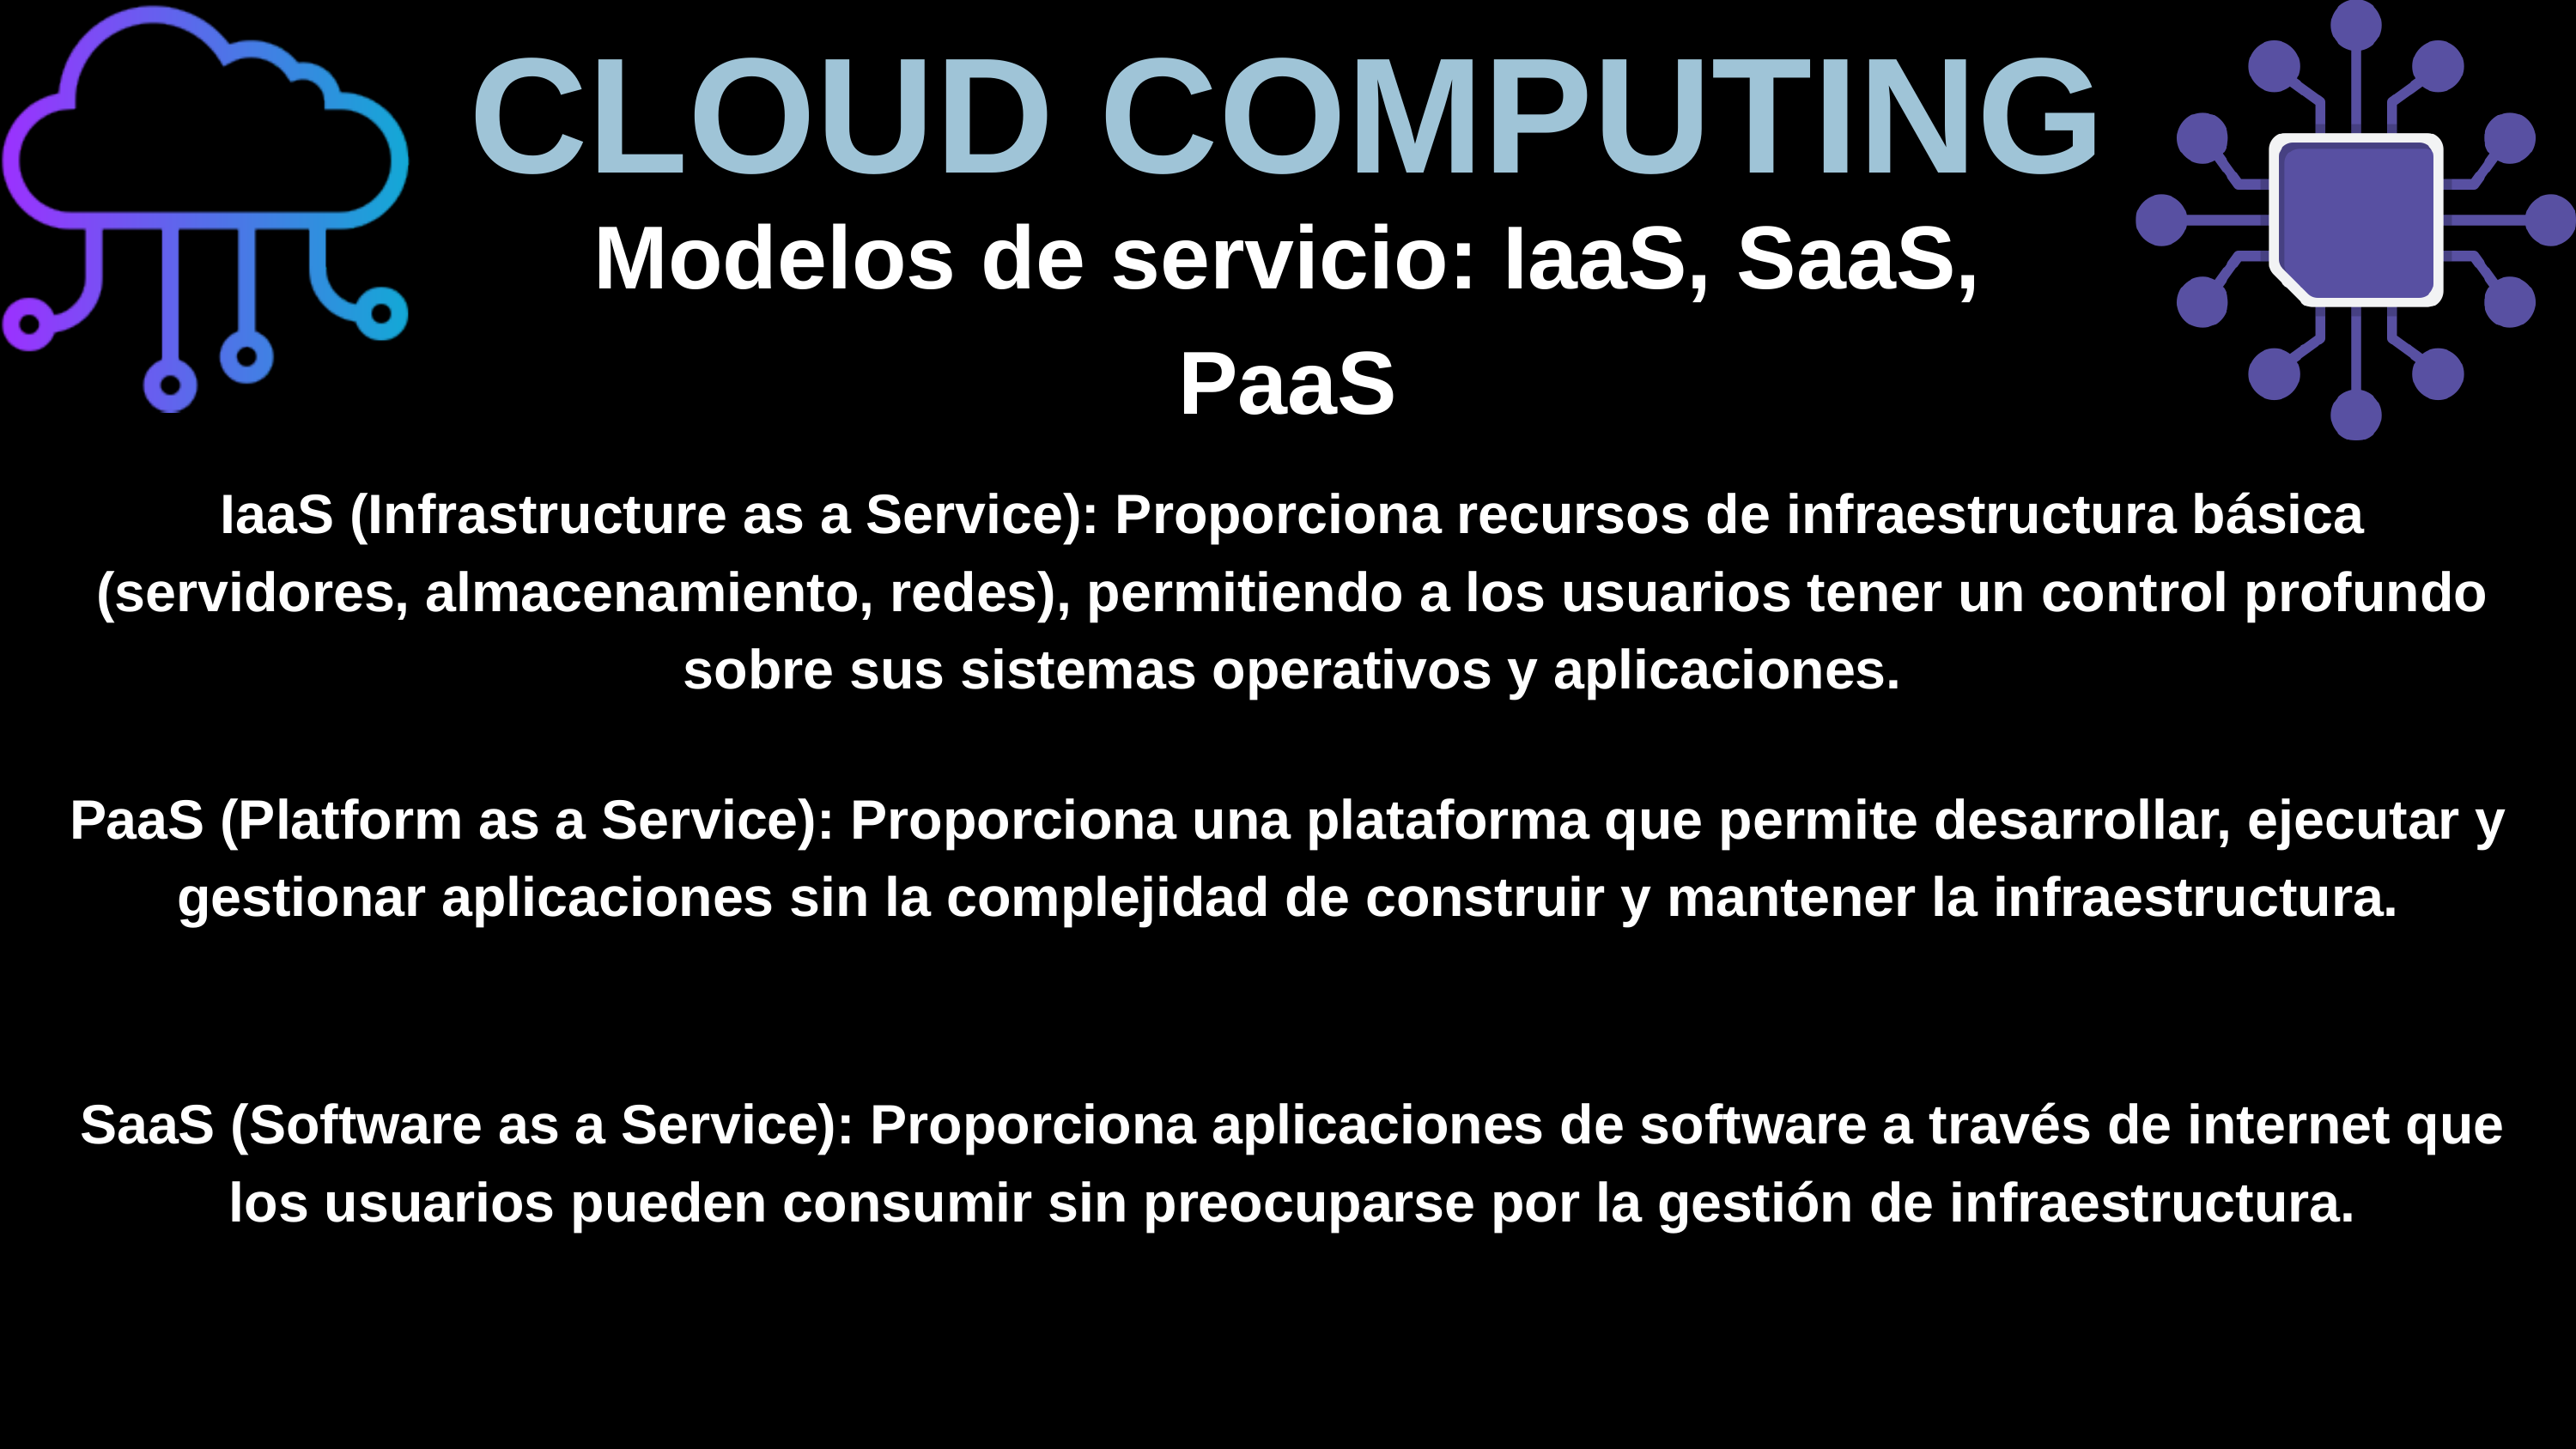

CLOUD COMPUTING
Modelos de servicio: IaaS, SaaS, PaaS
IaaS (Infrastructure as a Service): Proporciona recursos de infraestructura básica (servidores, almacenamiento, redes), permitiendo a los usuarios tener un control profundo sobre sus sistemas operativos y aplicaciones.
PaaS (Platform as a Service): Proporciona una plataforma que permite desarrollar, ejecutar y gestionar aplicaciones sin la complejidad de construir y mantener la infraestructura.
SaaS (Software as a Service): Proporciona aplicaciones de software a través de internet que los usuarios pueden consumir sin preocuparse por la gestión de infraestructura.